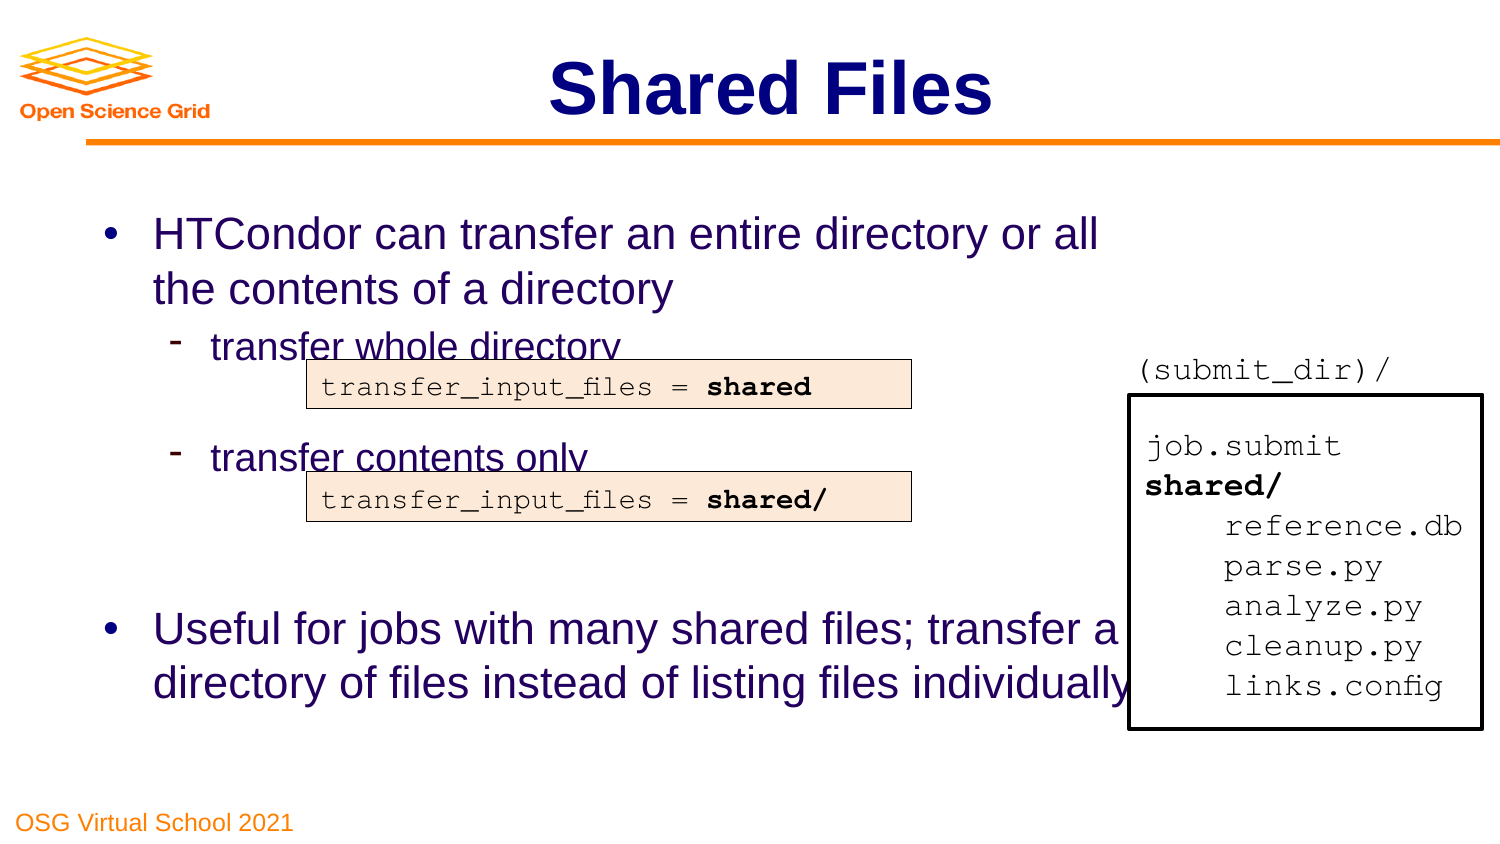

# Shared Files
HTCondor can transfer an entire directory or all the contents of a directory
transfer whole directory

transfer contents only

Useful for jobs with many shared files; transfer a directory of files instead of listing files individually
(submit_dir)/
transfer_input_files = shared
job.submit
shared/
    reference.db
    parse.py
    analyze.py
    cleanup.py
    links.config
transfer_input_files = shared/